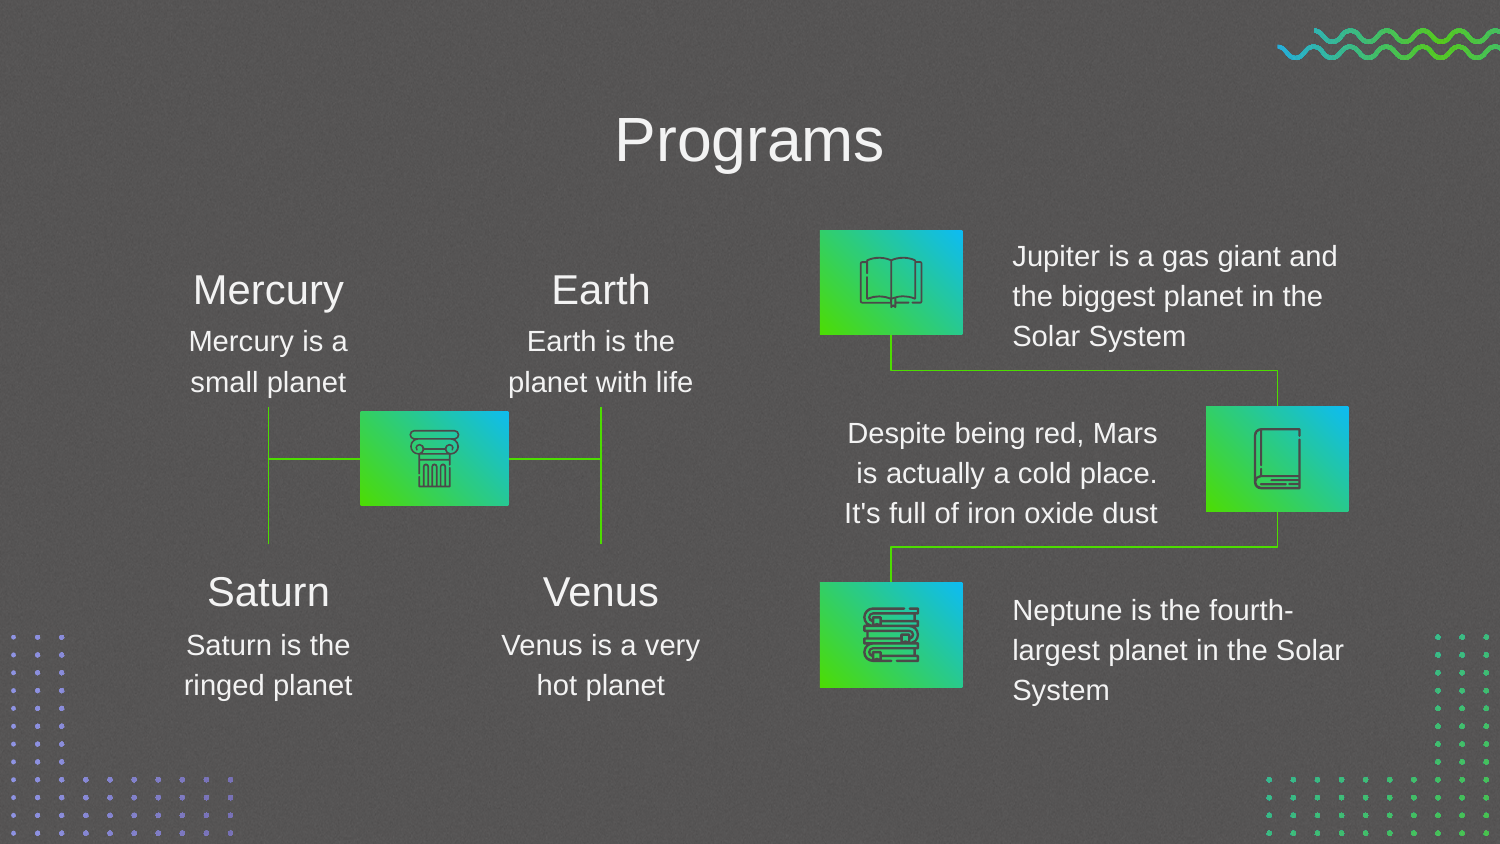

# Programs
Jupiter is a gas giant and the biggest planet in the Solar System

Mercury
Earth

Mercury is a small planet
Earth is the planet with life
Despite being red, Mars is actually a cold place. It's full of iron oxide dust

Saturn
Venus
Neptune is the fourth-largest planet in the Solar System

Saturn is the ringed planet
Venus is a very hot planet